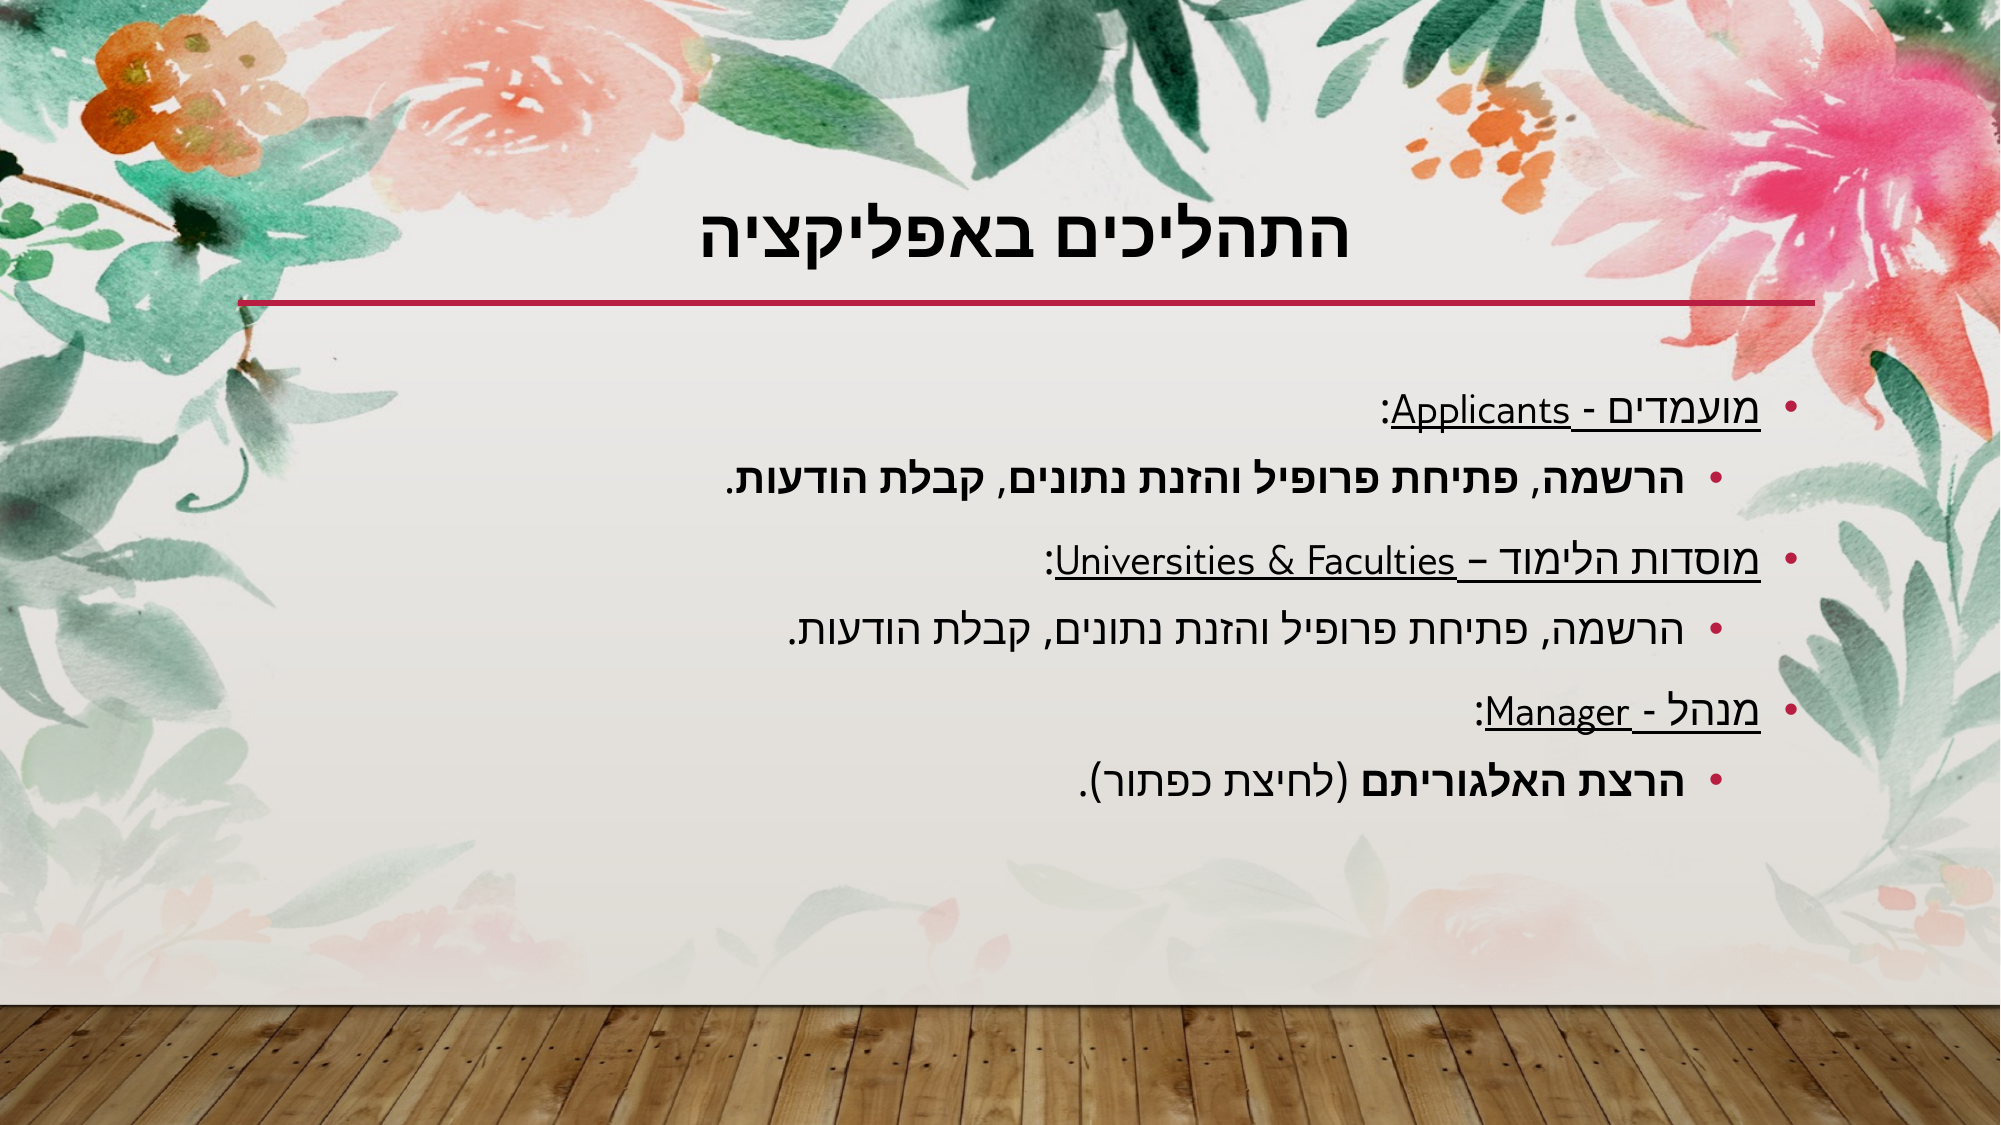

# התהליכים באפליקציה
מועמדים - Applicants:
הרשמה, פתיחת פרופיל והזנת נתונים, קבלת הודעות.
מוסדות הלימוד – Universities & Faculties:
הרשמה, פתיחת פרופיל והזנת נתונים, קבלת הודעות.
מנהל - Manager:
הרצת האלגוריתם (לחיצת כפתור).